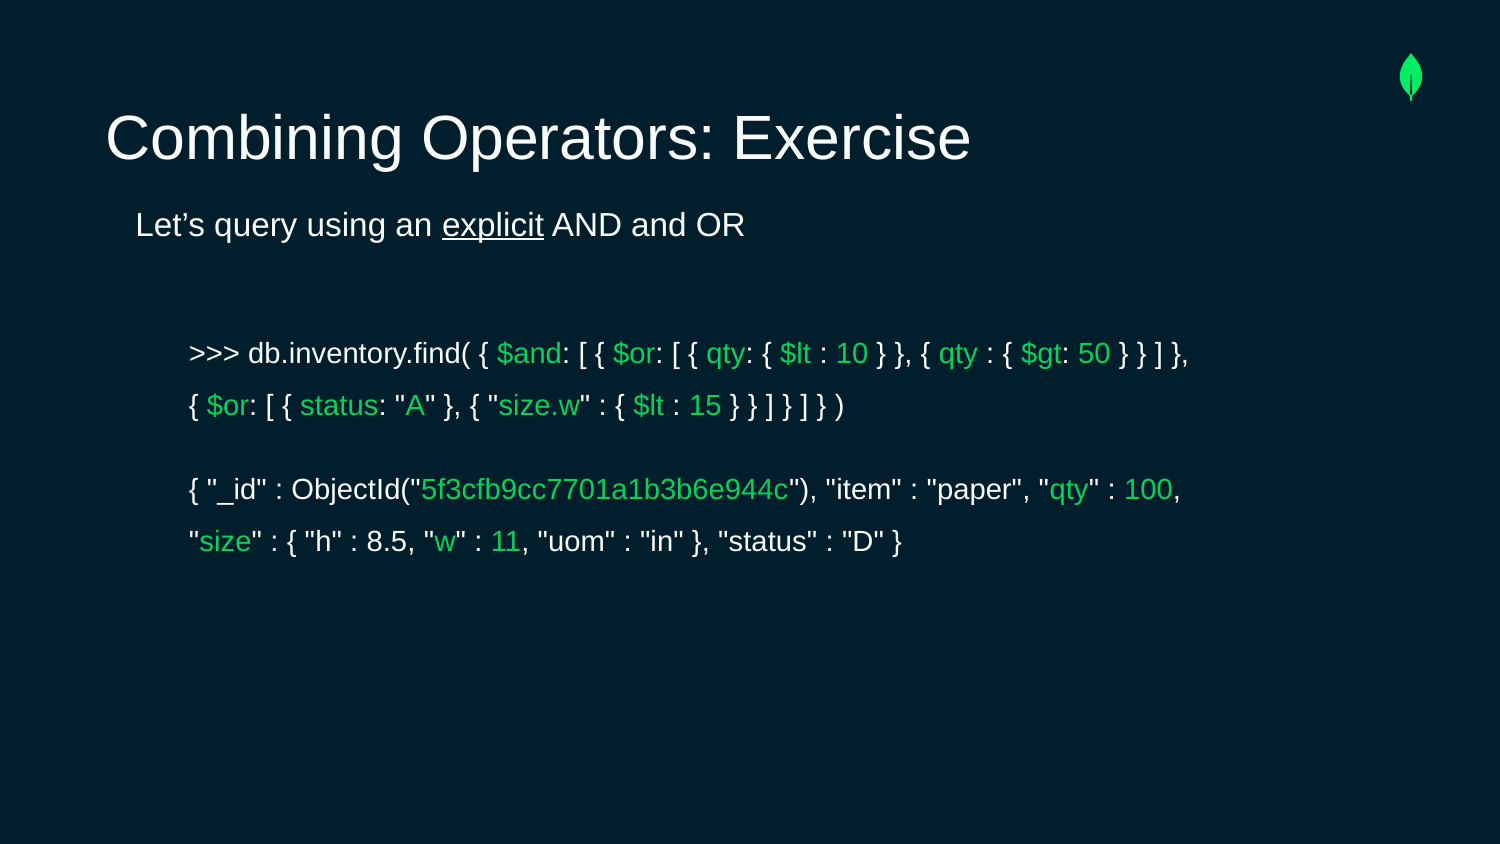

Combining Operators: Exercise
Let’s query using an explicit AND and OR
>>> db.inventory.find( { $and: [ { $or: [ { qty: { $lt : 10 } }, { qty : { $gt: 50 } } ] }, { $or: [ { status: "A" }, { "size.w" : { $lt : 15 } } ] } ] } )
{ "_id" : ObjectId("5f3cfb9cc7701a1b3b6e944c"), "item" : "paper", "qty" : 100, "size" : { "h" : 8.5, "w" : 11, "uom" : "in" }, "status" : "D" }